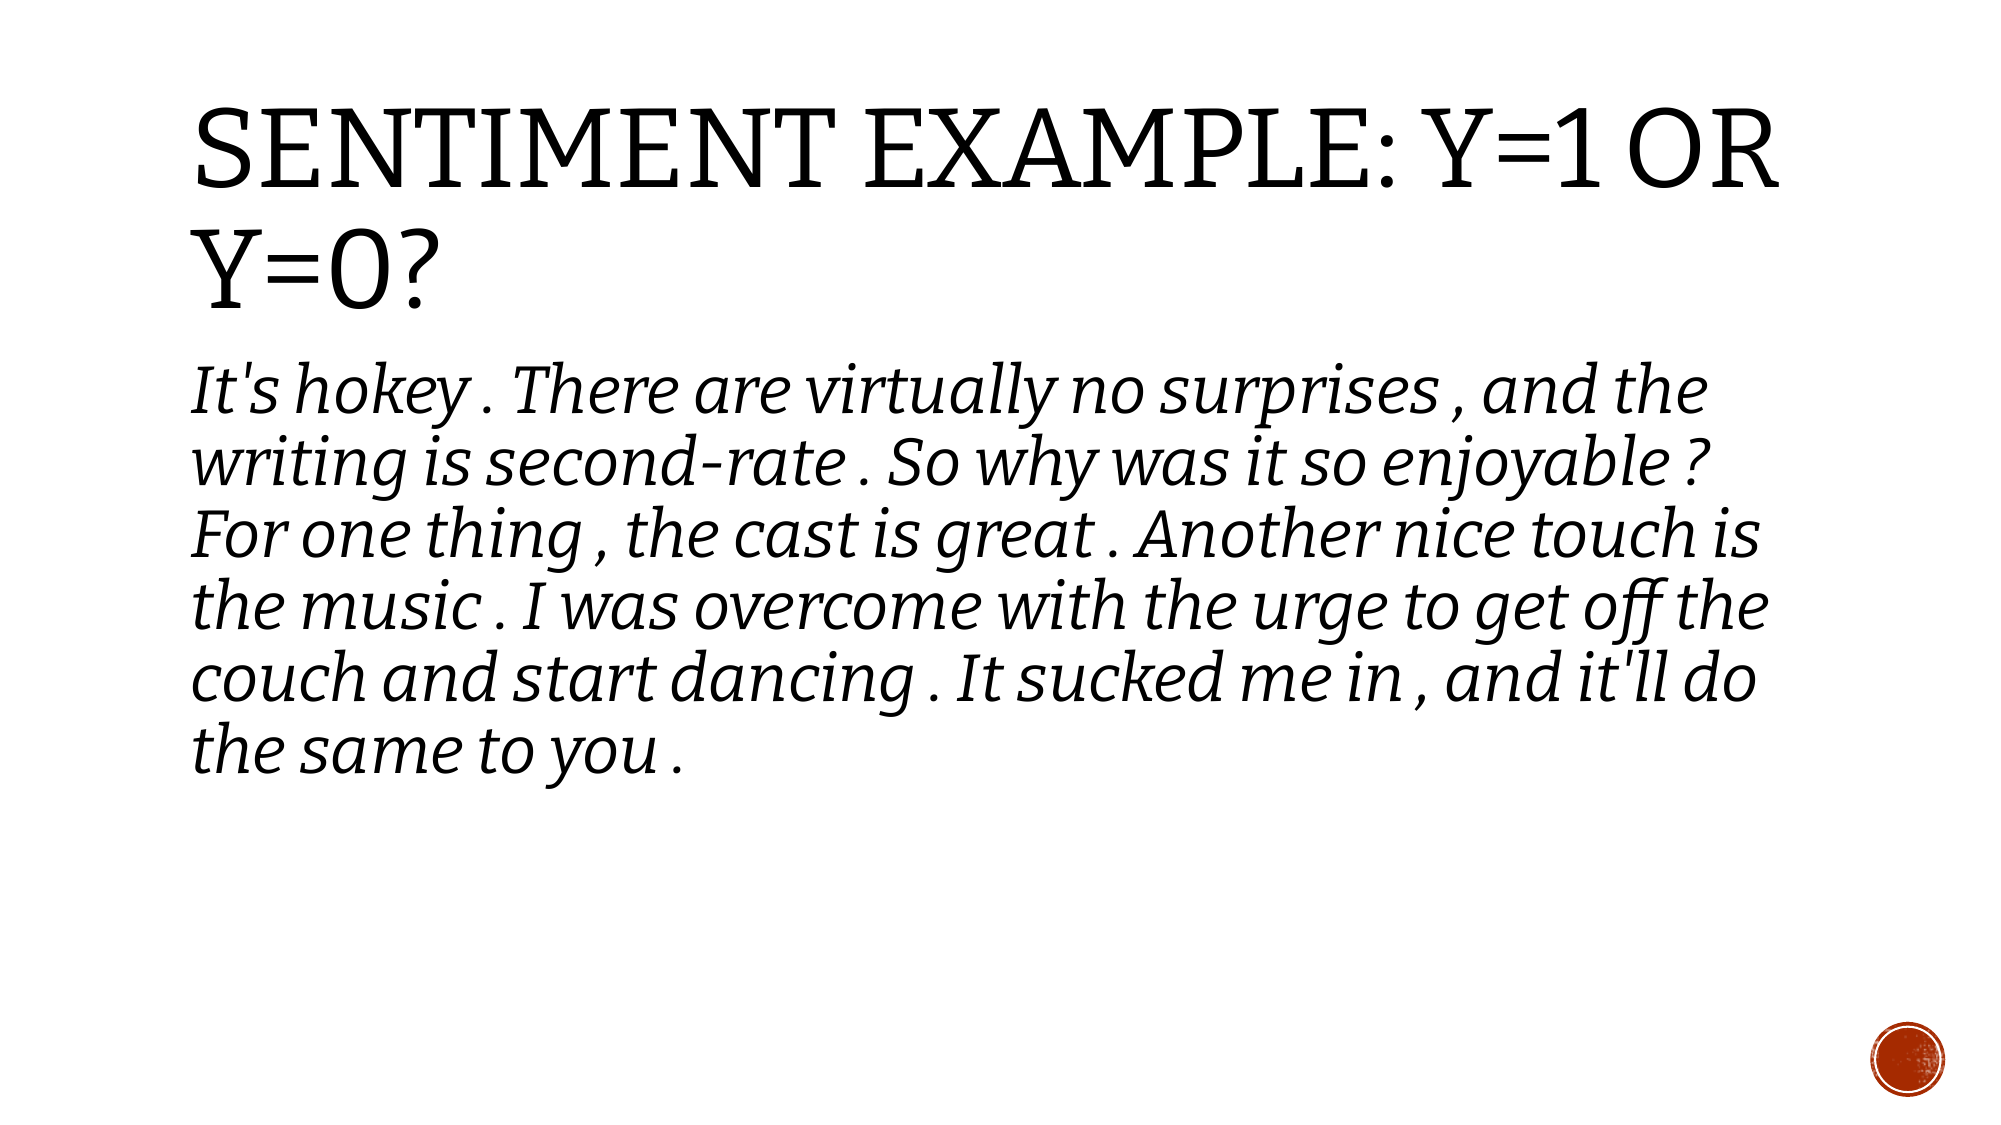

# Sentiment example: Y=1 or Y=0?
It's hokey . There are virtually no surprises , and the writing is second-rate . So why was it so enjoyable ? For one thing , the cast is great . Another nice touch is the music . I was overcome with the urge to get off the couch and start dancing . It sucked me in , and it'll do the same to you .